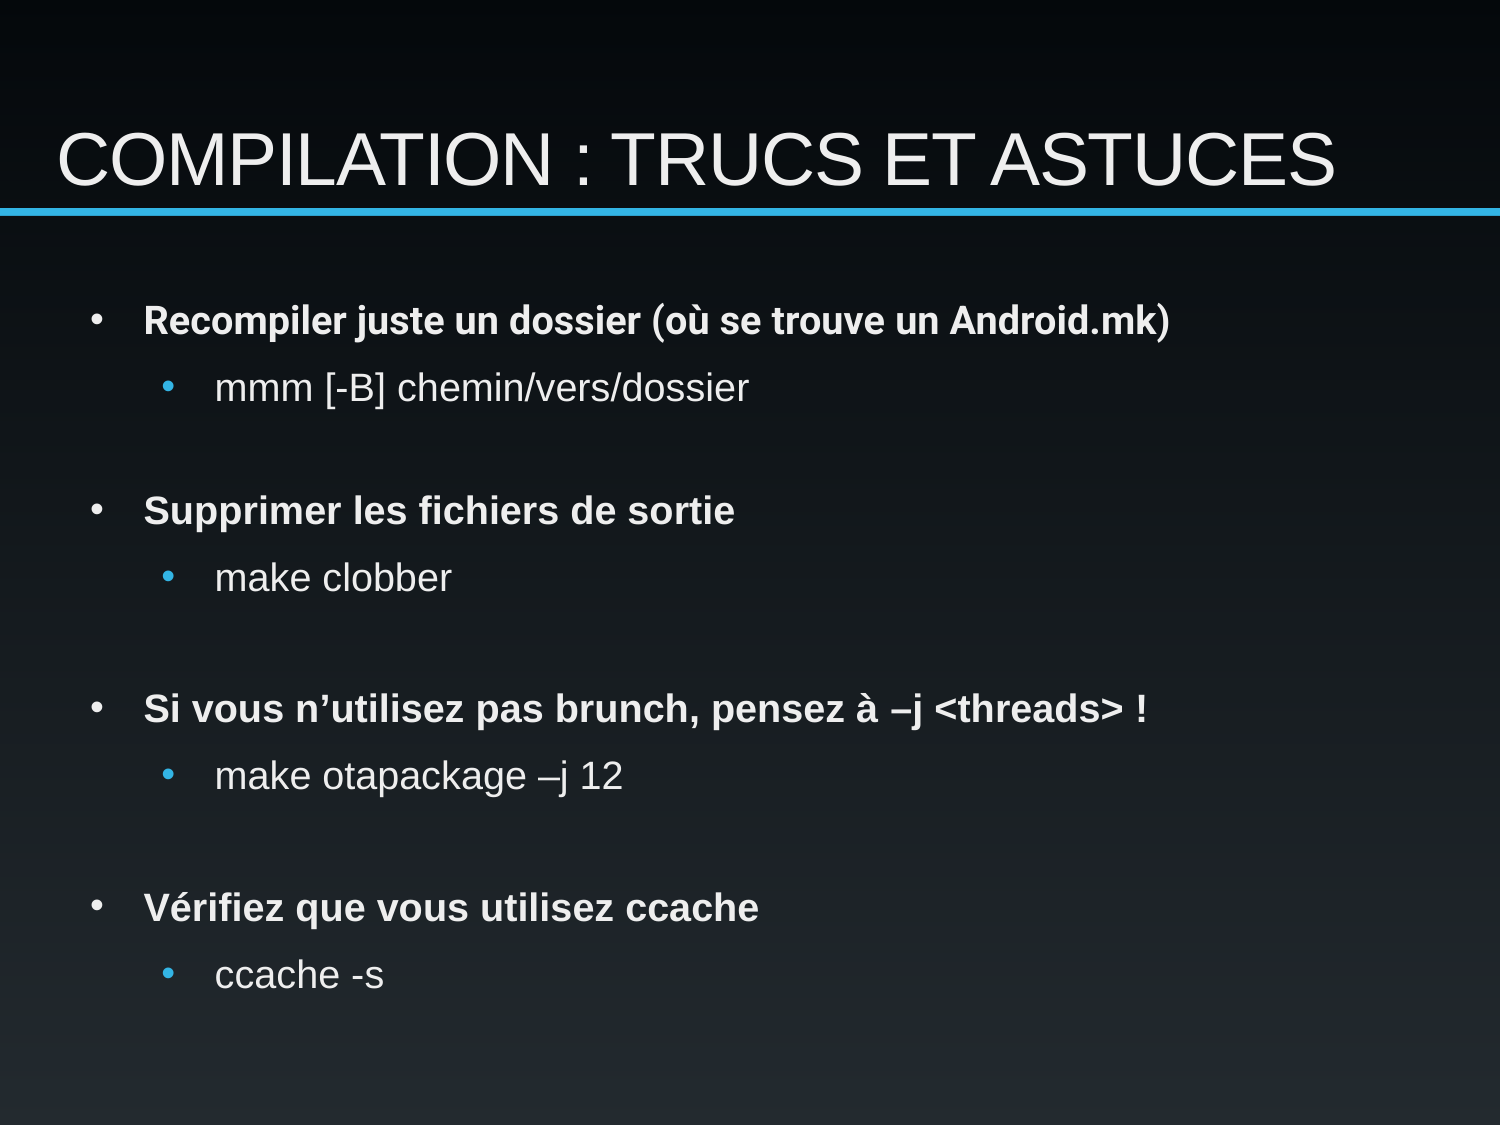

# Compilation : trucs et astuces
Recompiler juste un dossier (où se trouve un Android.mk)
mmm [-B] chemin/vers/dossier

Supprimer les fichiers de sortie
make clobber

Si vous n’utilisez pas brunch, pensez à –j <threads> !
make otapackage –j 12

Vérifiez que vous utilisez ccache
ccache -s